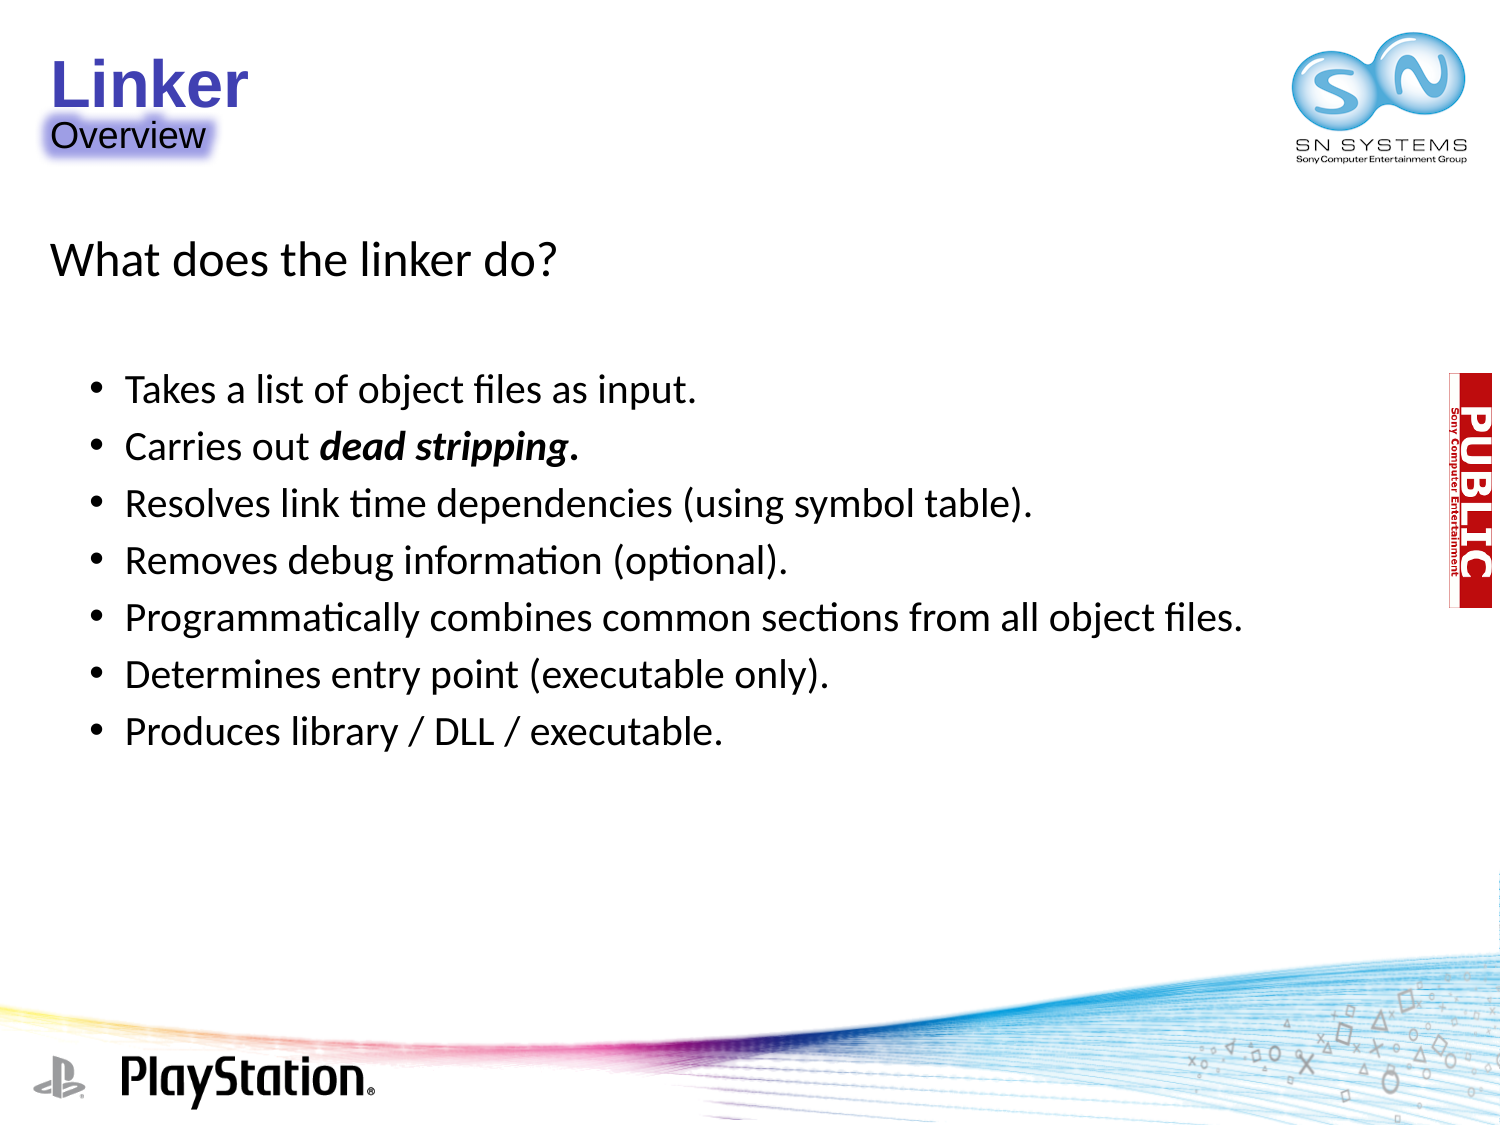

Linker
Overview
What does the linker do?

Takes a list of object files as input.
Carries out dead stripping.
Resolves link time dependencies (using symbol table).
Removes debug information (optional).
Programmatically combines common sections from all object files.
Determines entry point (executable only).
Produces library / DLL / executable.